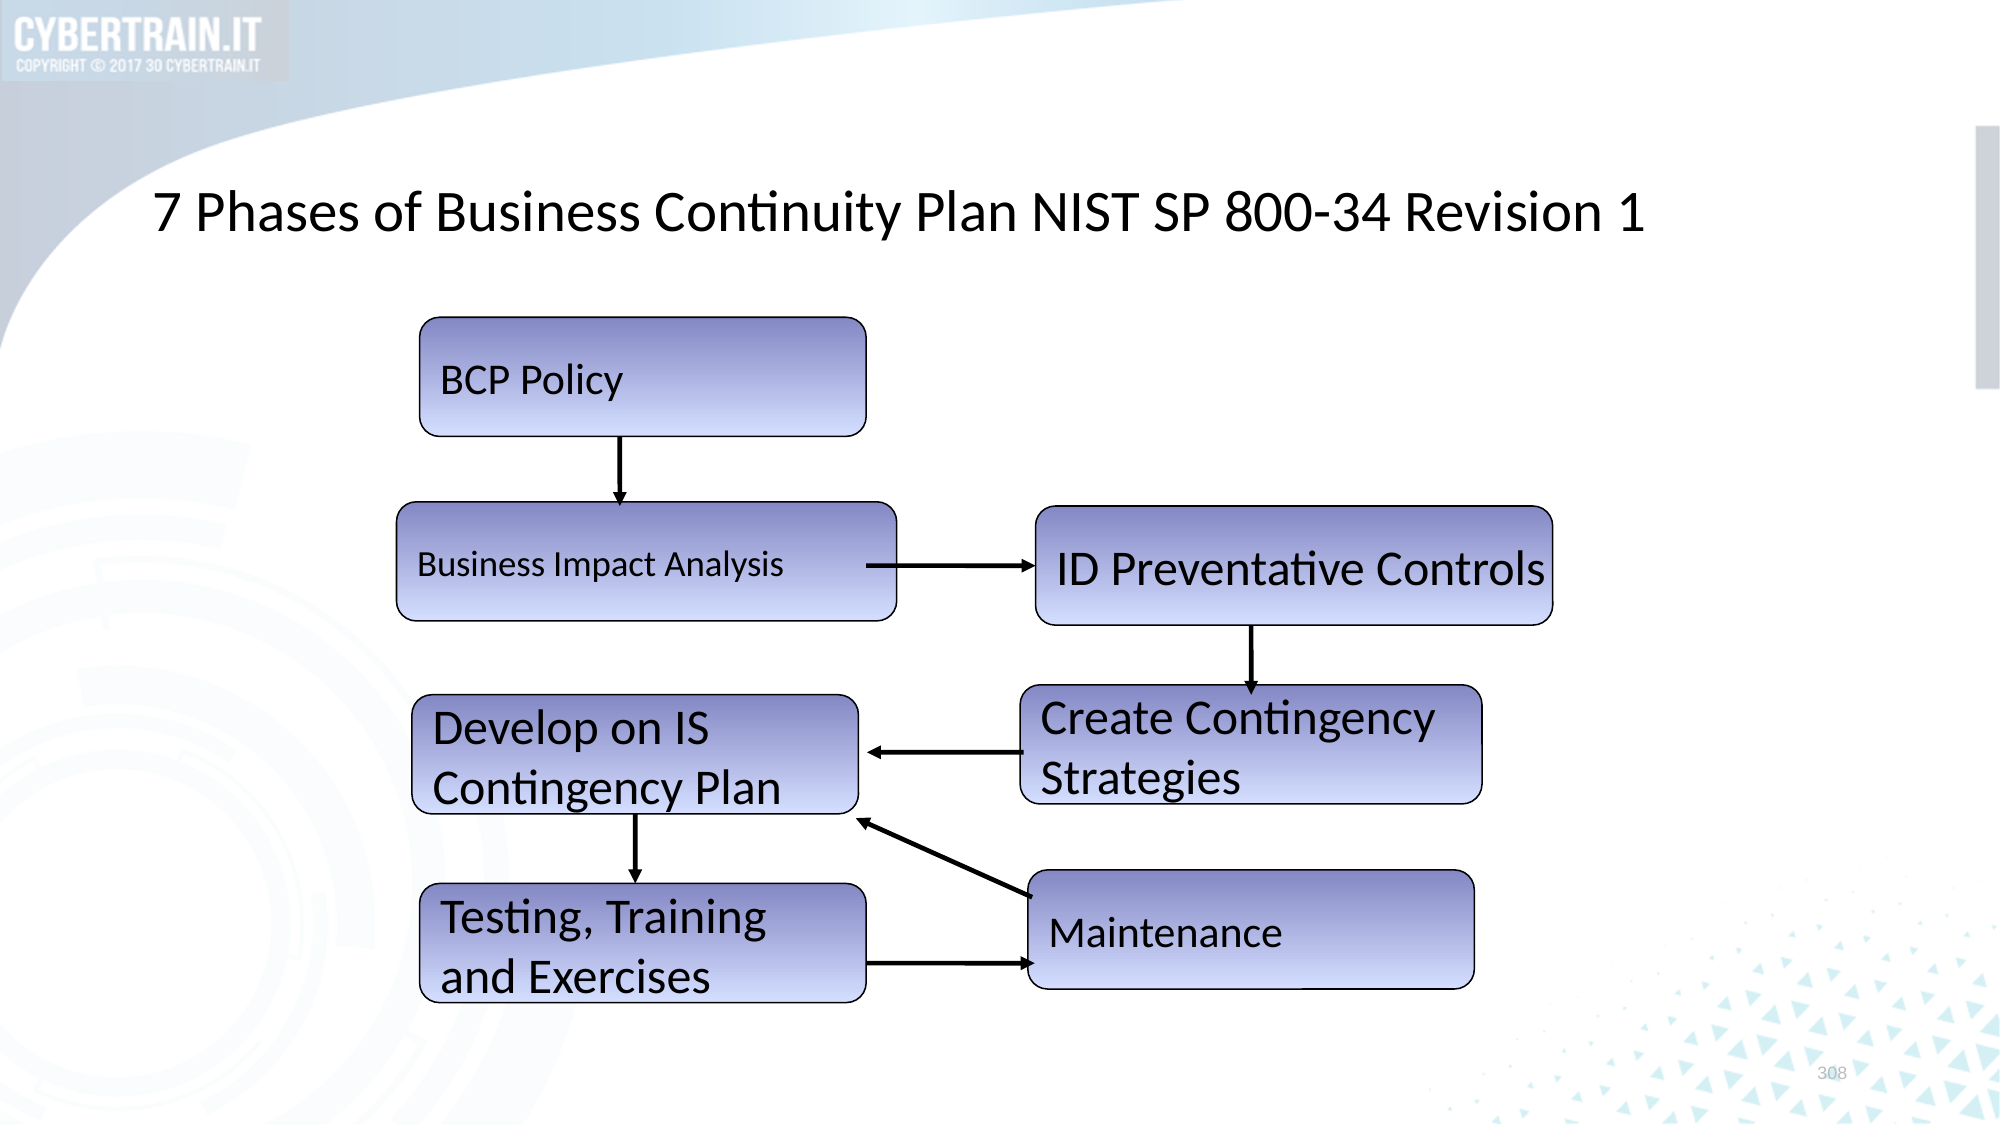

# 7 Phases of Business Continuity Plan NIST SP 800-34 Revision 1
BCP Policy
Business Impact Analysis
ID Preventative Controls
Create Contingency Strategies
Develop on IS Contingency Plan
Maintenance
Testing, Training and Exercises

308